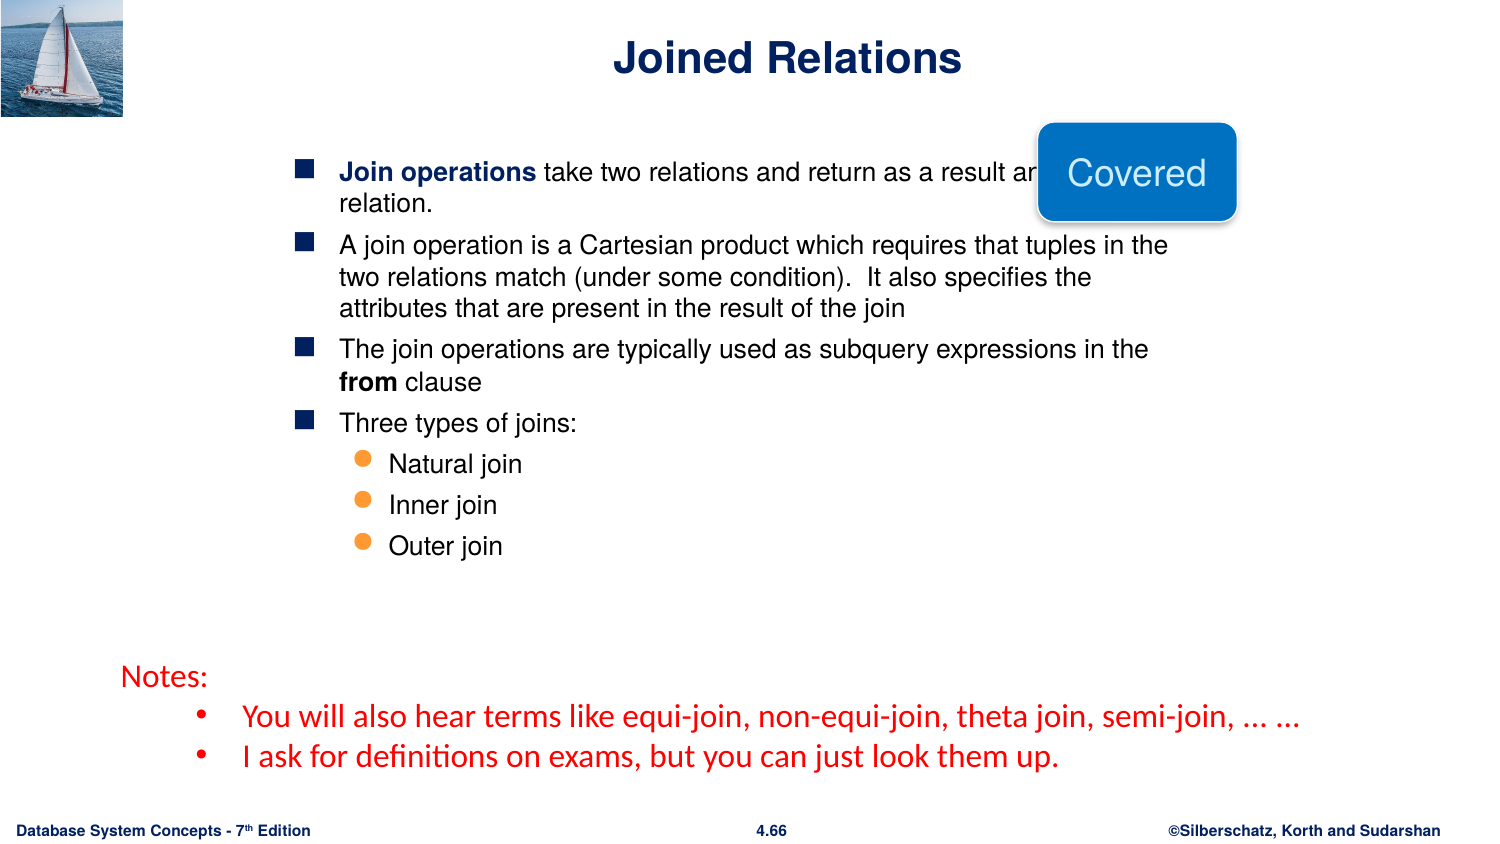

# Joined Relations
Covered
Join operations take two relations and return as a result another relation.
A join operation is a Cartesian product which requires that tuples in the two relations match (under some condition).  It also specifies the attributes that are present in the result of the join
The join operations are typically used as subquery expressions in the from clause
Three types of joins:
Natural join
Inner join
Outer join

Notes:
You will also hear terms like equi-join, non-equi-join, theta join, semi-join, ... ...
I ask for definitions on exams, but you can just look them up.